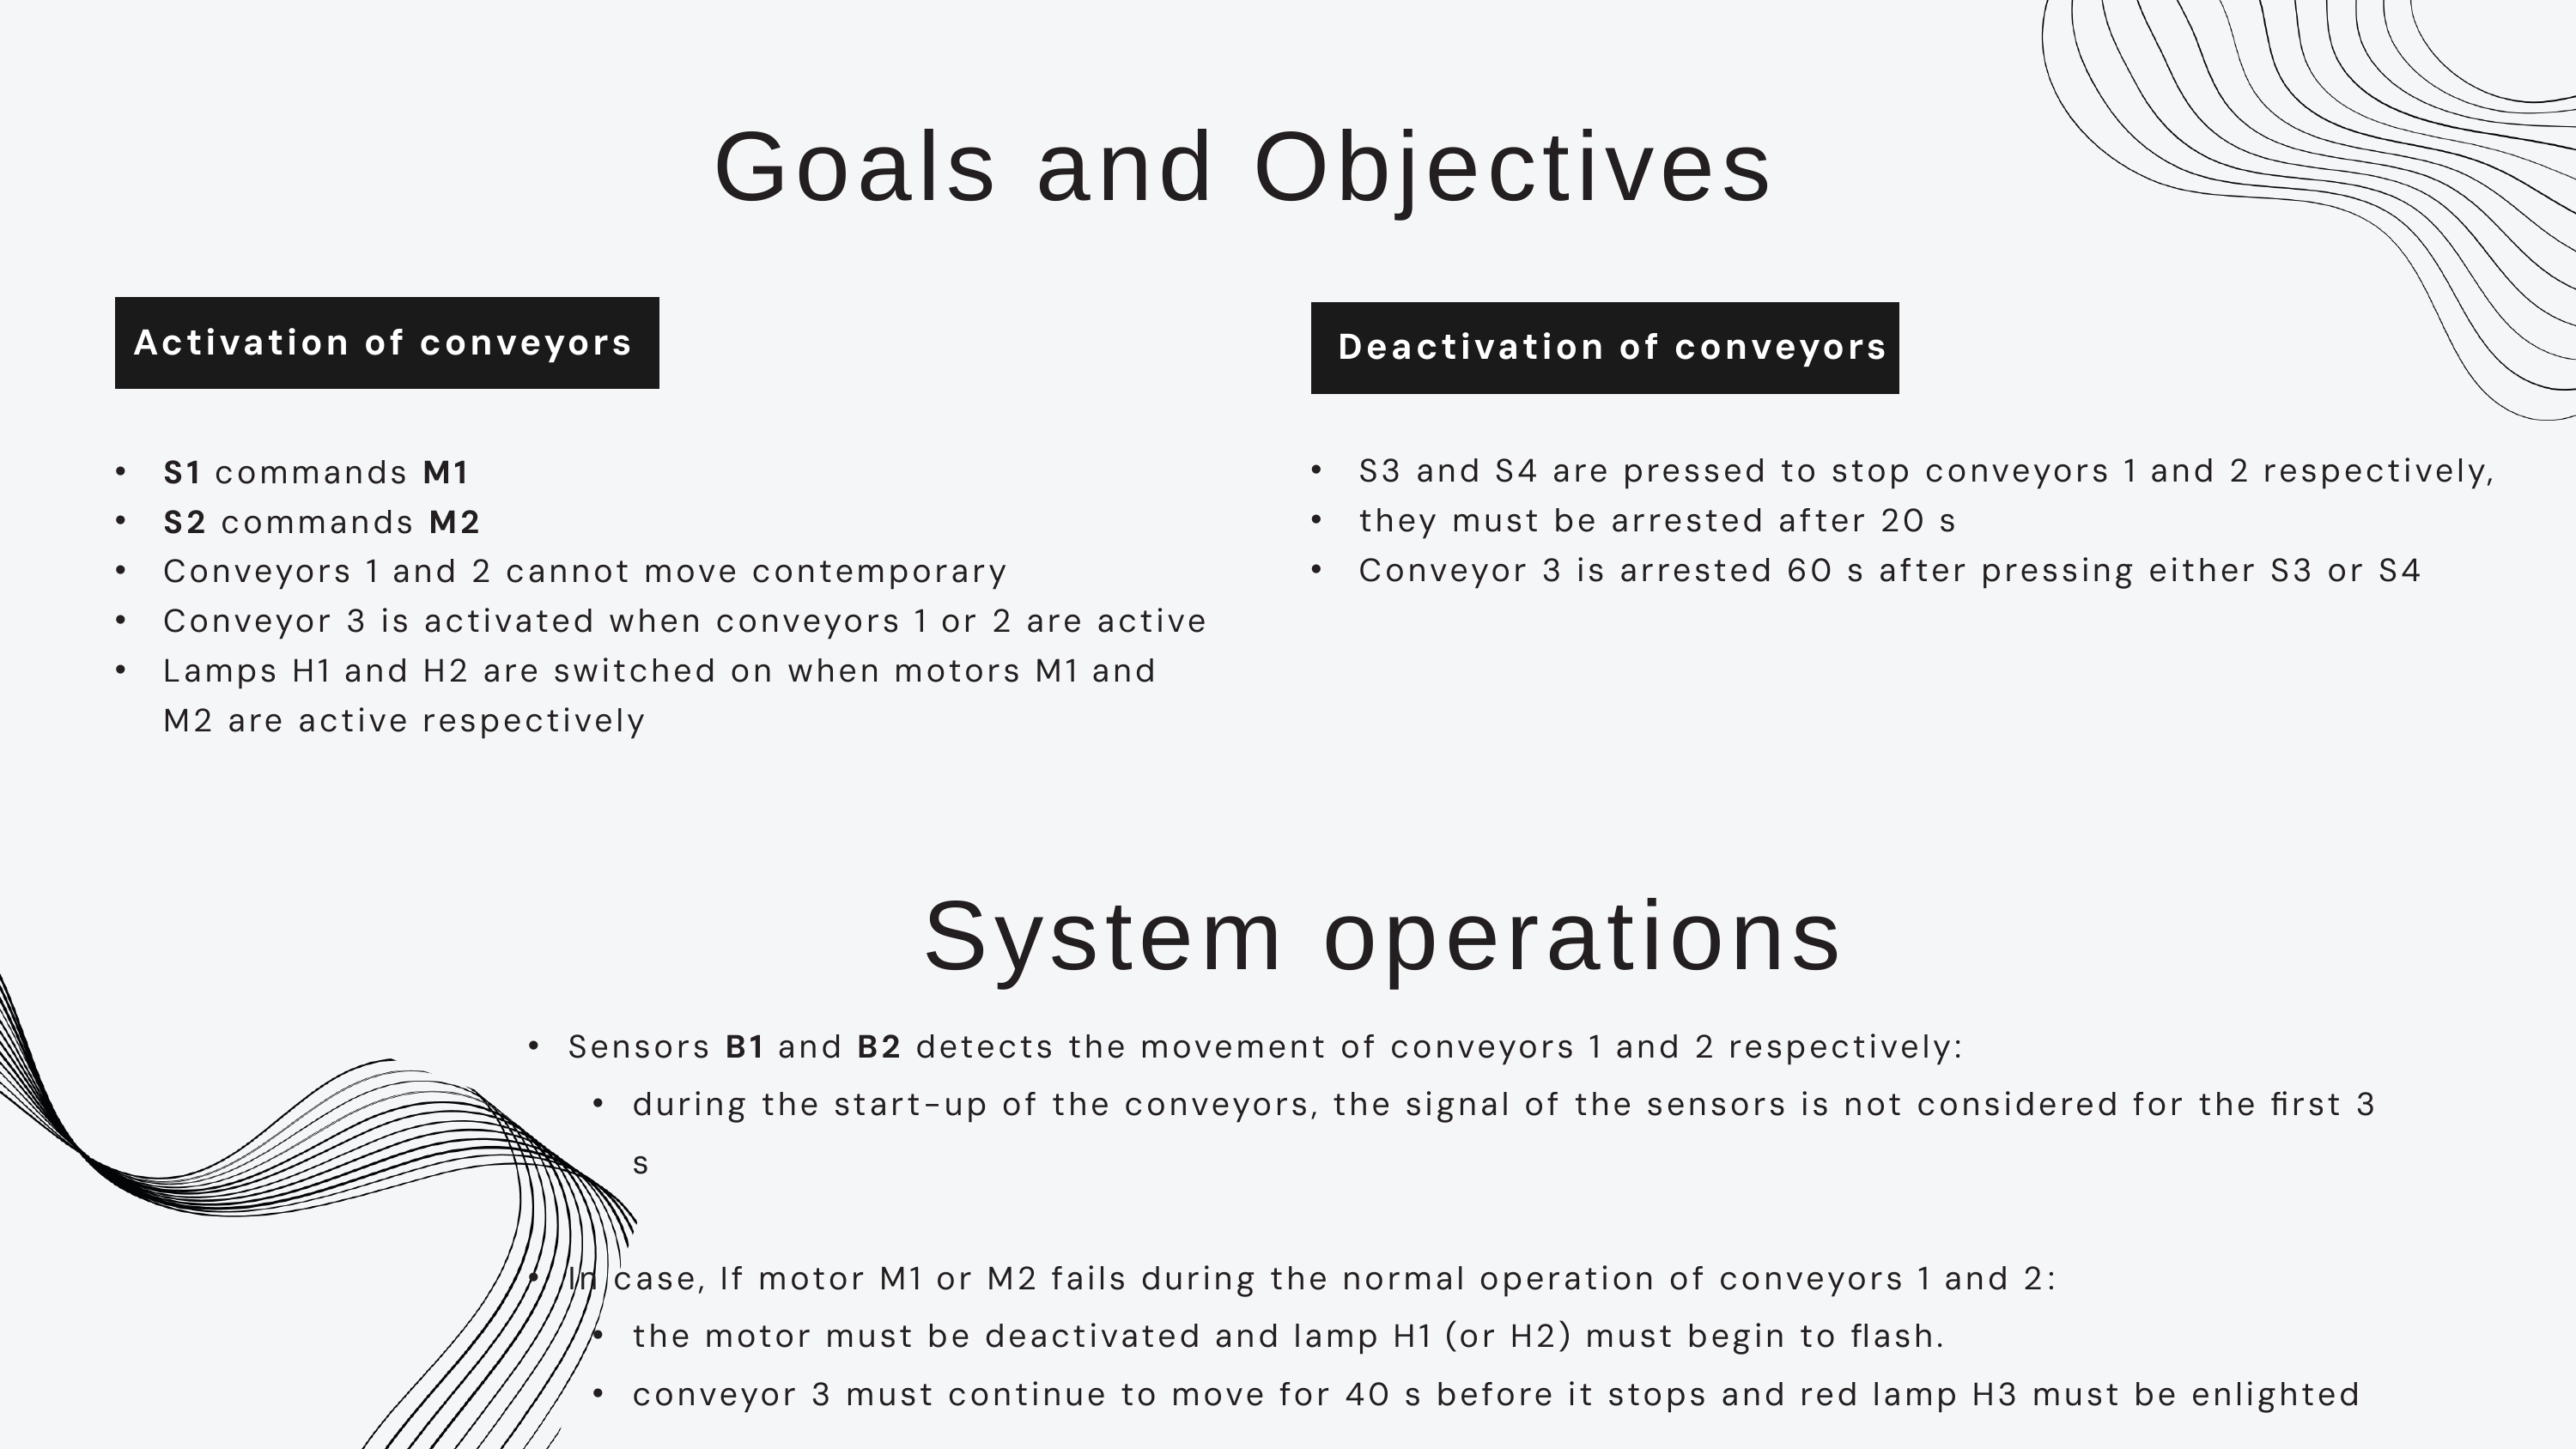

Goals and Objectives
Activation of conveyors

Deactivation of conveyors

S3 and S4 are pressed to stop conveyors 1 and 2 respectively,
they must be arrested after 20 s
Conveyor 3 is arrested 60 s after pressing either S3 or S4
S1 commands M1
S2 commands M2
Conveyors 1 and 2 cannot move contemporary
Conveyor 3 is activated when conveyors 1 or 2 are active
Lamps H1 and H2 are switched on when motors M1 and M2 are active respectively
System operations

Sensors B1 and B2 detects the movement of conveyors 1 and 2 respectively:
during the start-up of the conveyors, the signal of the sensors is not considered for the first 3 s

In case, If motor M1 or M2 fails during the normal operation of conveyors 1 and 2:
the motor must be deactivated and lamp H1 (or H2) must begin to flash.
conveyor 3 must continue to move for 40 s before it stops and red lamp H3 must be enlighted